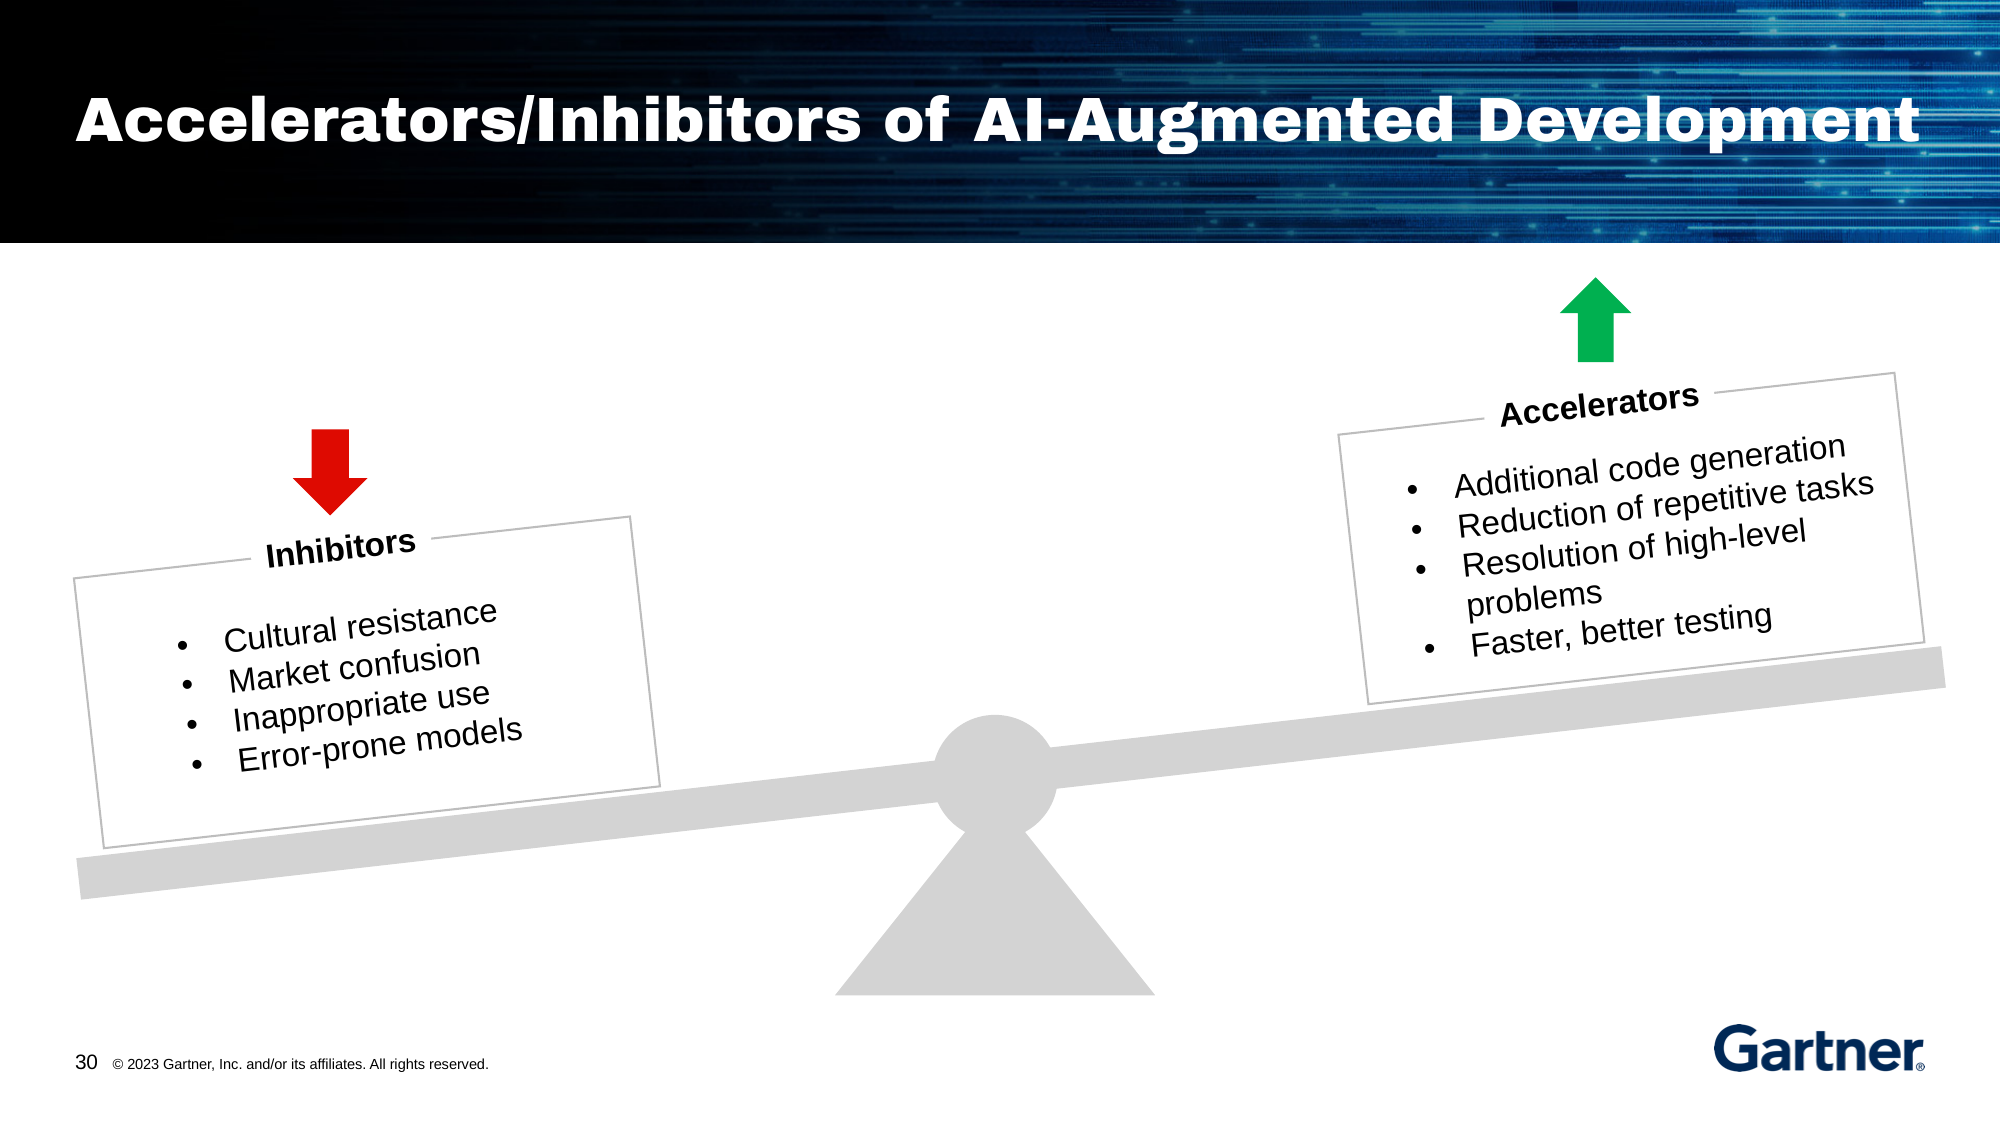

# Accelerators/Inhibitors of AI-Augmented Development

Accelerators
Additional code generation
Reduction of repetitive tasks
Resolution of high-level problems
Faster, better testing

Inhibitors
Cultural resistance
Market confusion
Inappropriate use
Error-prone models